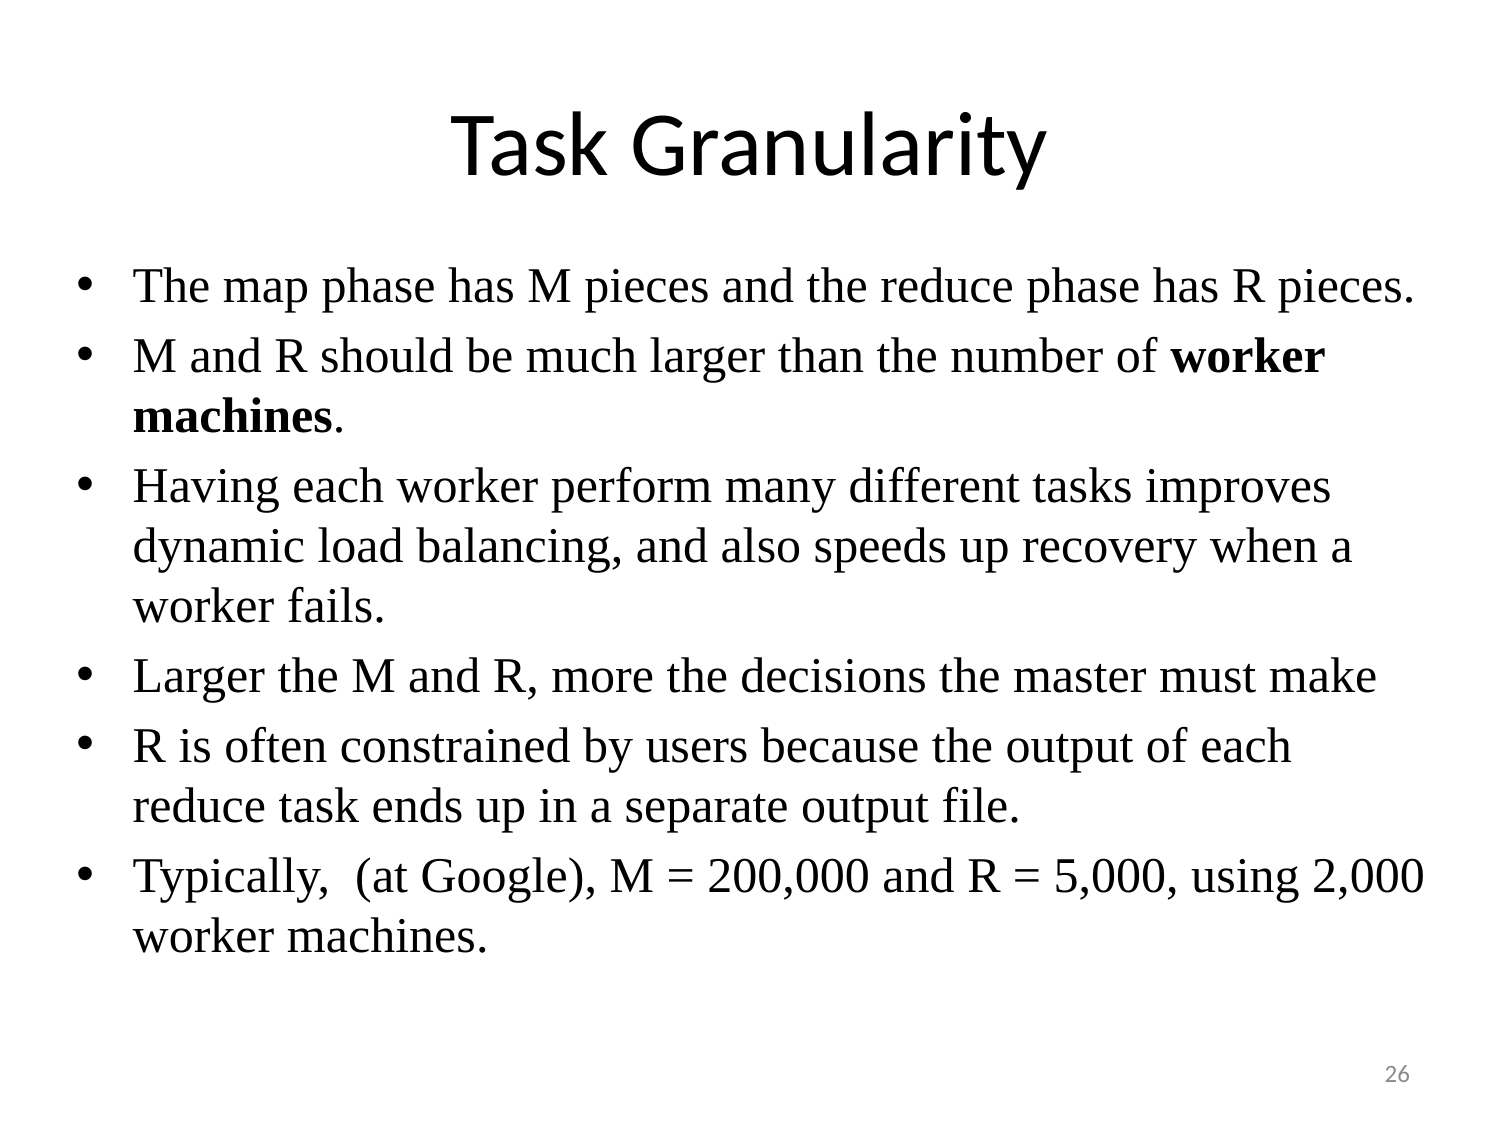

# Task Granularity
The map phase has M pieces and the reduce phase has R pieces.
M and R should be much larger than the number of worker machines.
Having each worker perform many different tasks improves dynamic load balancing, and also speeds up recovery when a worker fails.
Larger the M and R, more the decisions the master must make
R is often constrained by users because the output of each reduce task ends up in a separate output file.
Typically,  (at Google), M = 200,000 and R = 5,000, using 2,000 worker machines.

26